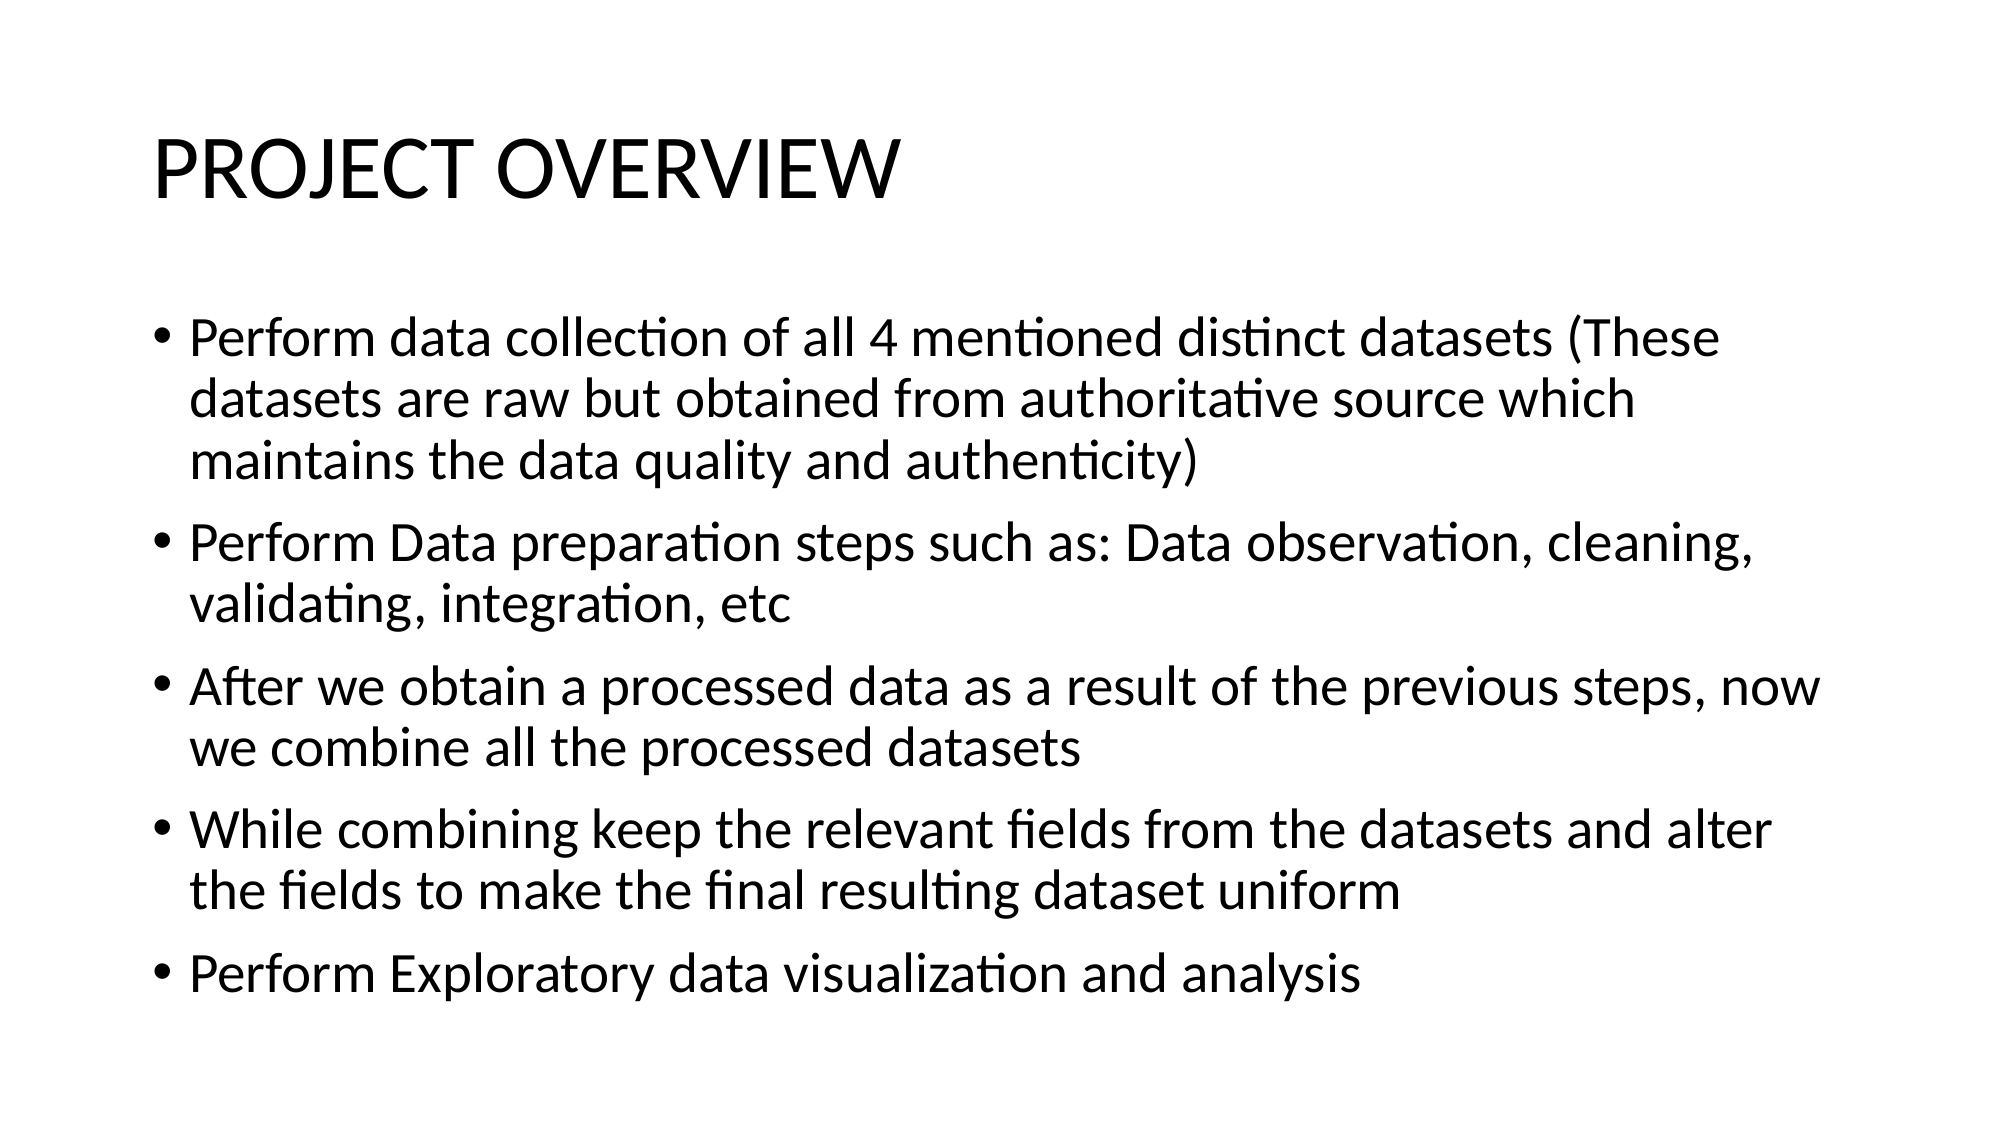

# PROJECT OVERVIEW
Perform data collection of all 4 mentioned distinct datasets (These datasets are raw but obtained from authoritative source which maintains the data quality and authenticity)
Perform Data preparation steps such as: Data observation, cleaning, validating, integration, etc
After we obtain a processed data as a result of the previous steps, now we combine all the processed datasets
While combining keep the relevant fields from the datasets and alter the fields to make the final resulting dataset uniform
Perform Exploratory data visualization and analysis